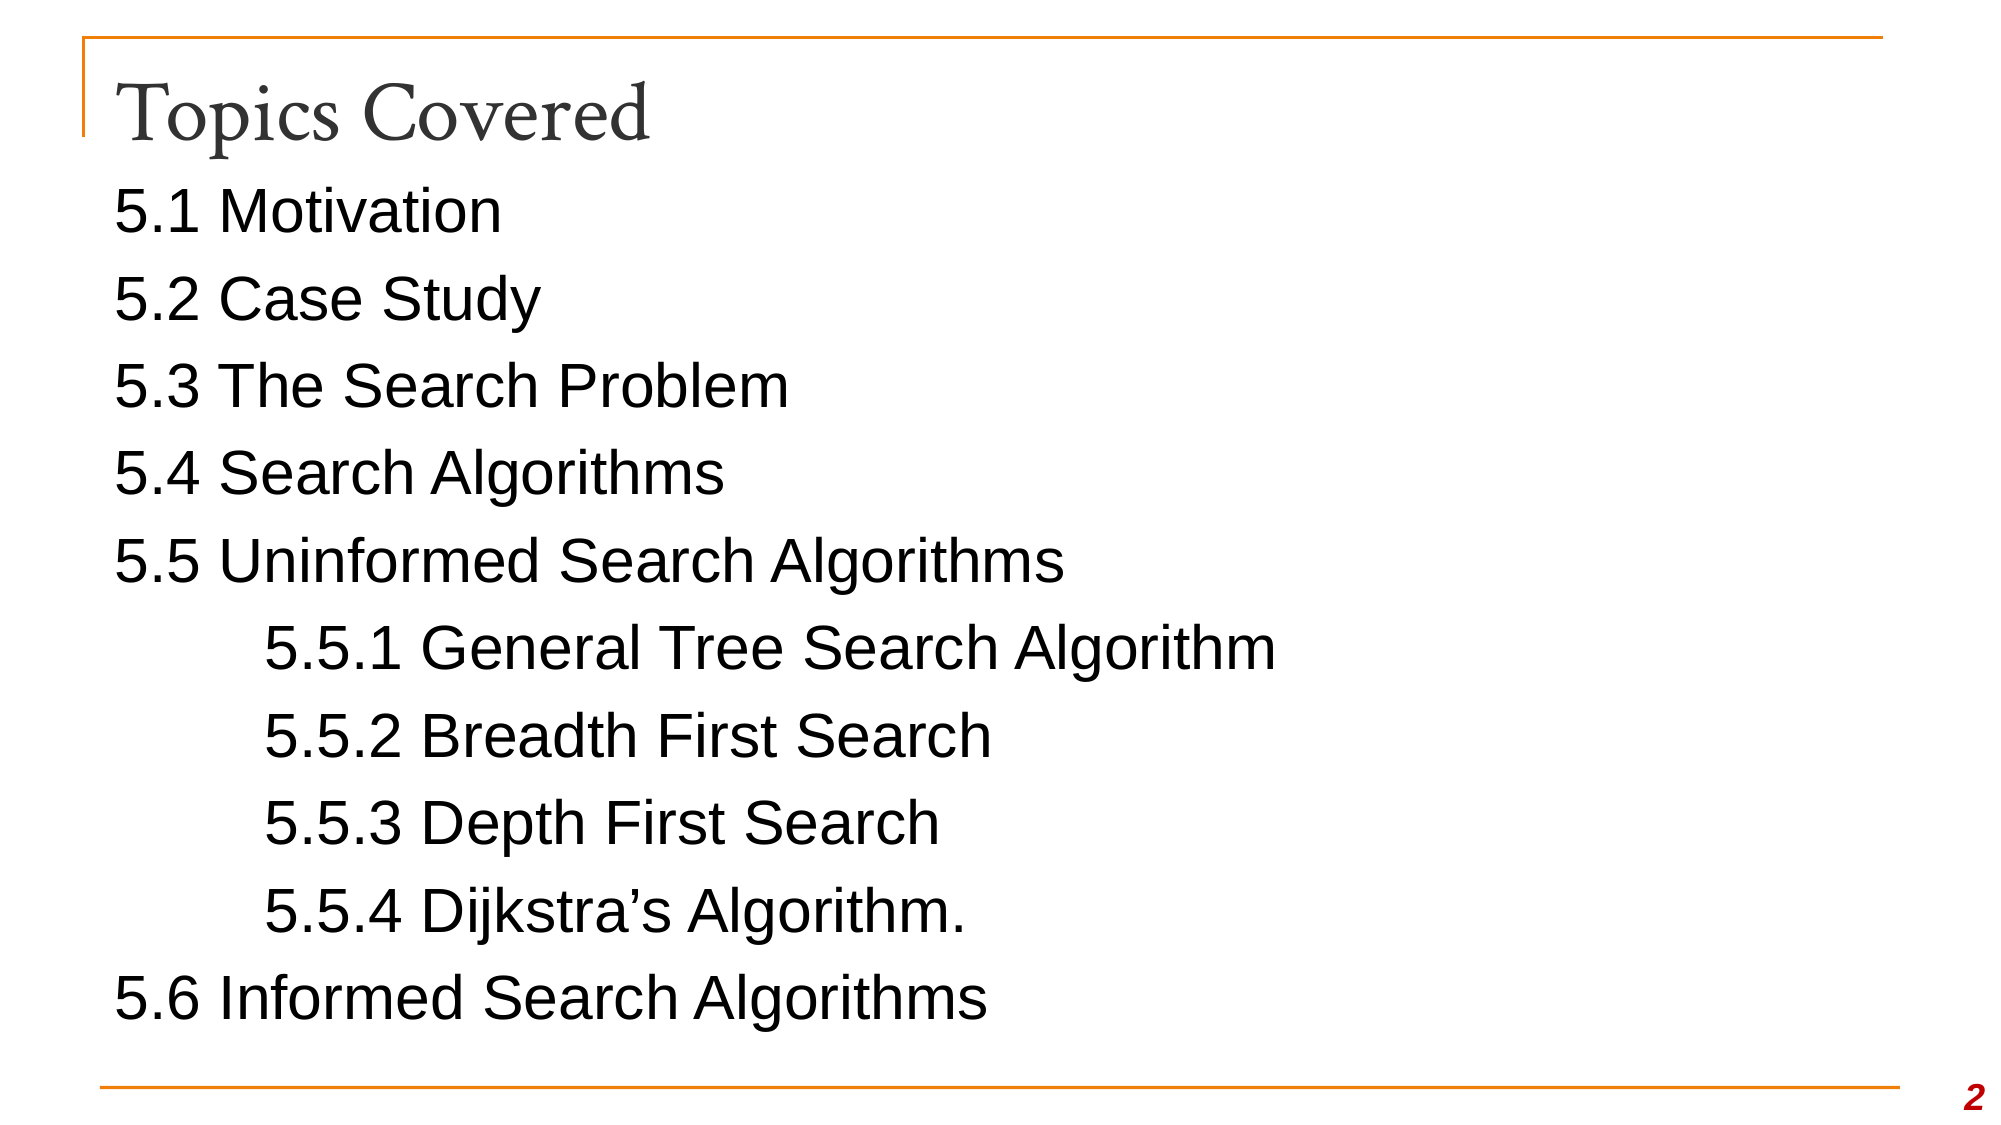

# Topics Covered
5.1 Motivation
5.2 Case Study
5.3 The Search Problem
5.4 Search Algorithms
5.5 Uninformed Search Algorithms
	5.5.1 General Tree Search Algorithm
	5.5.2 Breadth First Search
	5.5.3 Depth First Search
	5.5.4 Dijkstra’s Algorithm.
5.6 Informed Search Algorithms

2